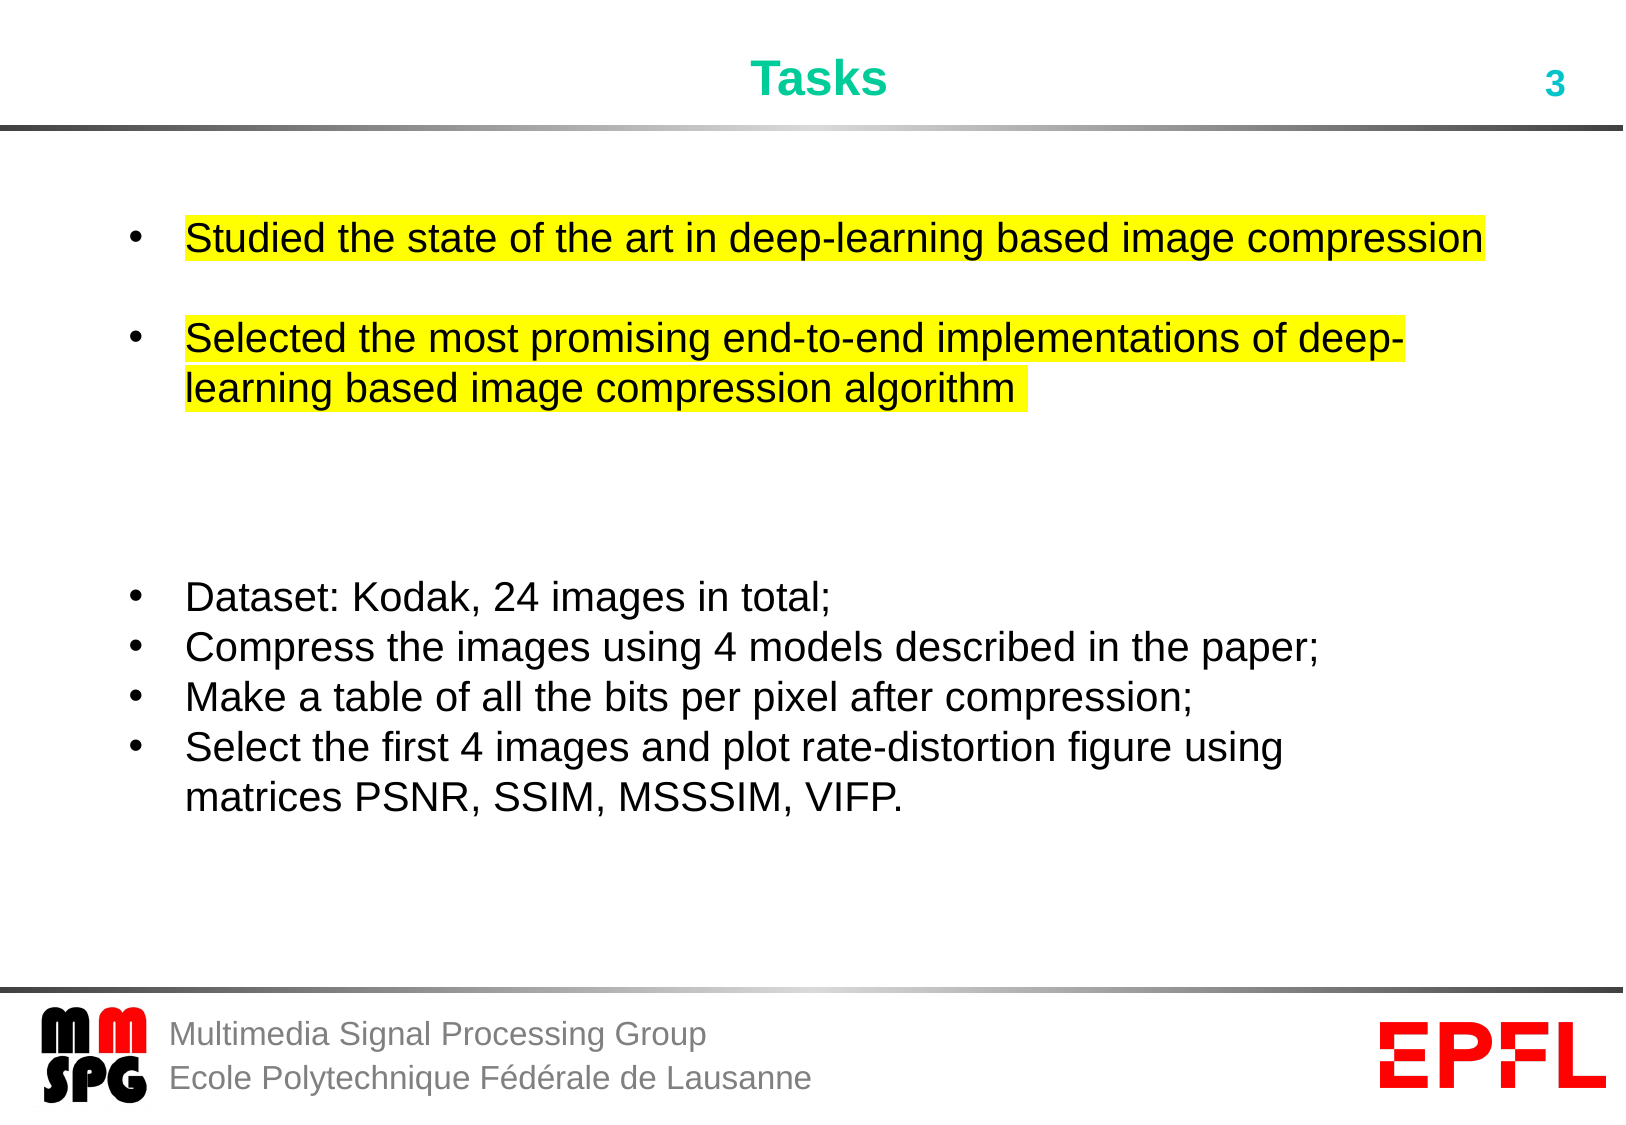

# Tasks
Studied the state of the art in deep-learning based image compression

Selected the most promising end-to-end implementations of deep-learning based image compression algorithm

Dataset: Kodak, 24 images in total;
Compress the images using 4 models described in the paper;
Make a table of all the bits per pixel after compression;
Select the first 4 images and plot rate-distortion figure using matrices PSNR, SSIM, MSSSIM, VIFP.